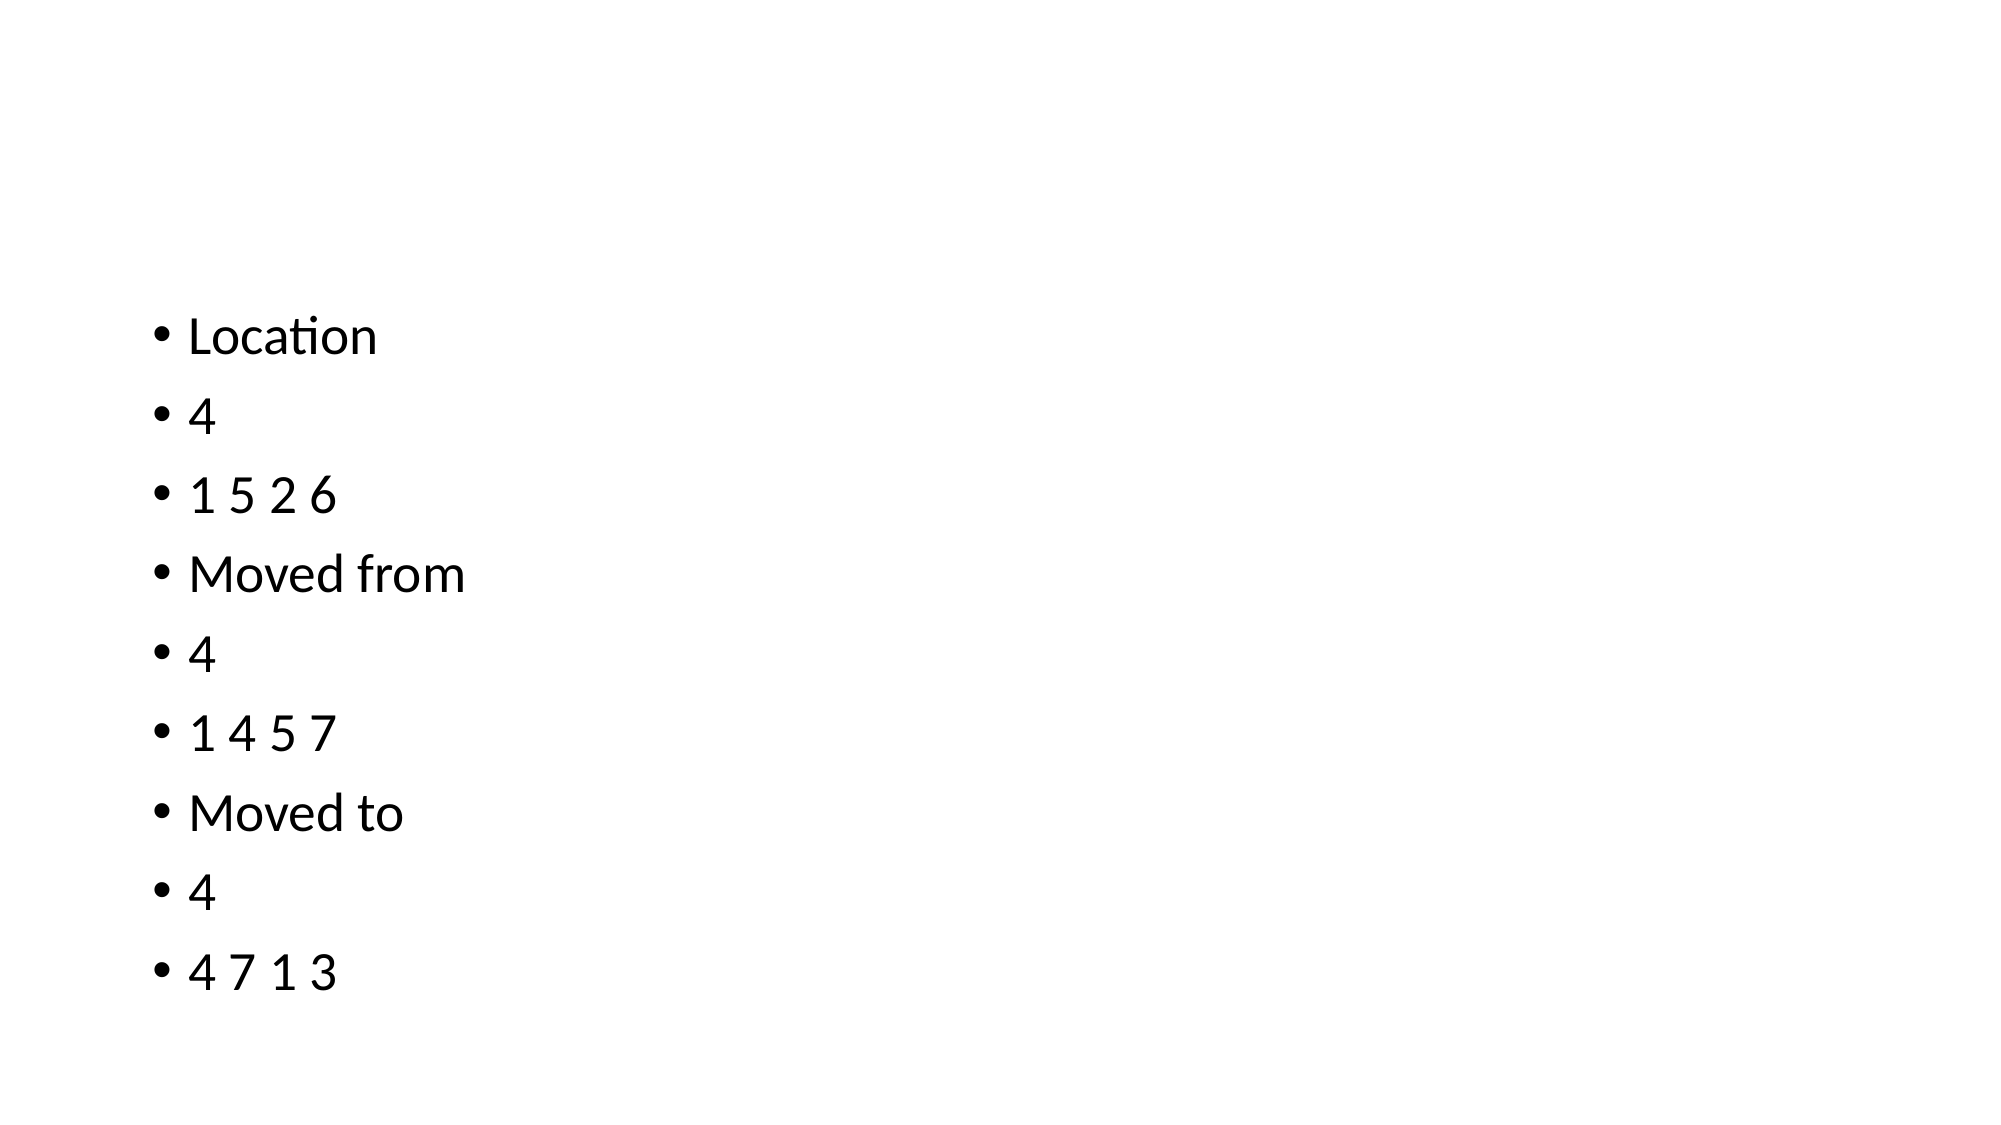

#
Location
4
1 5 2 6
Moved from
4
1 4 5 7
Moved to
4
4 7 1 3